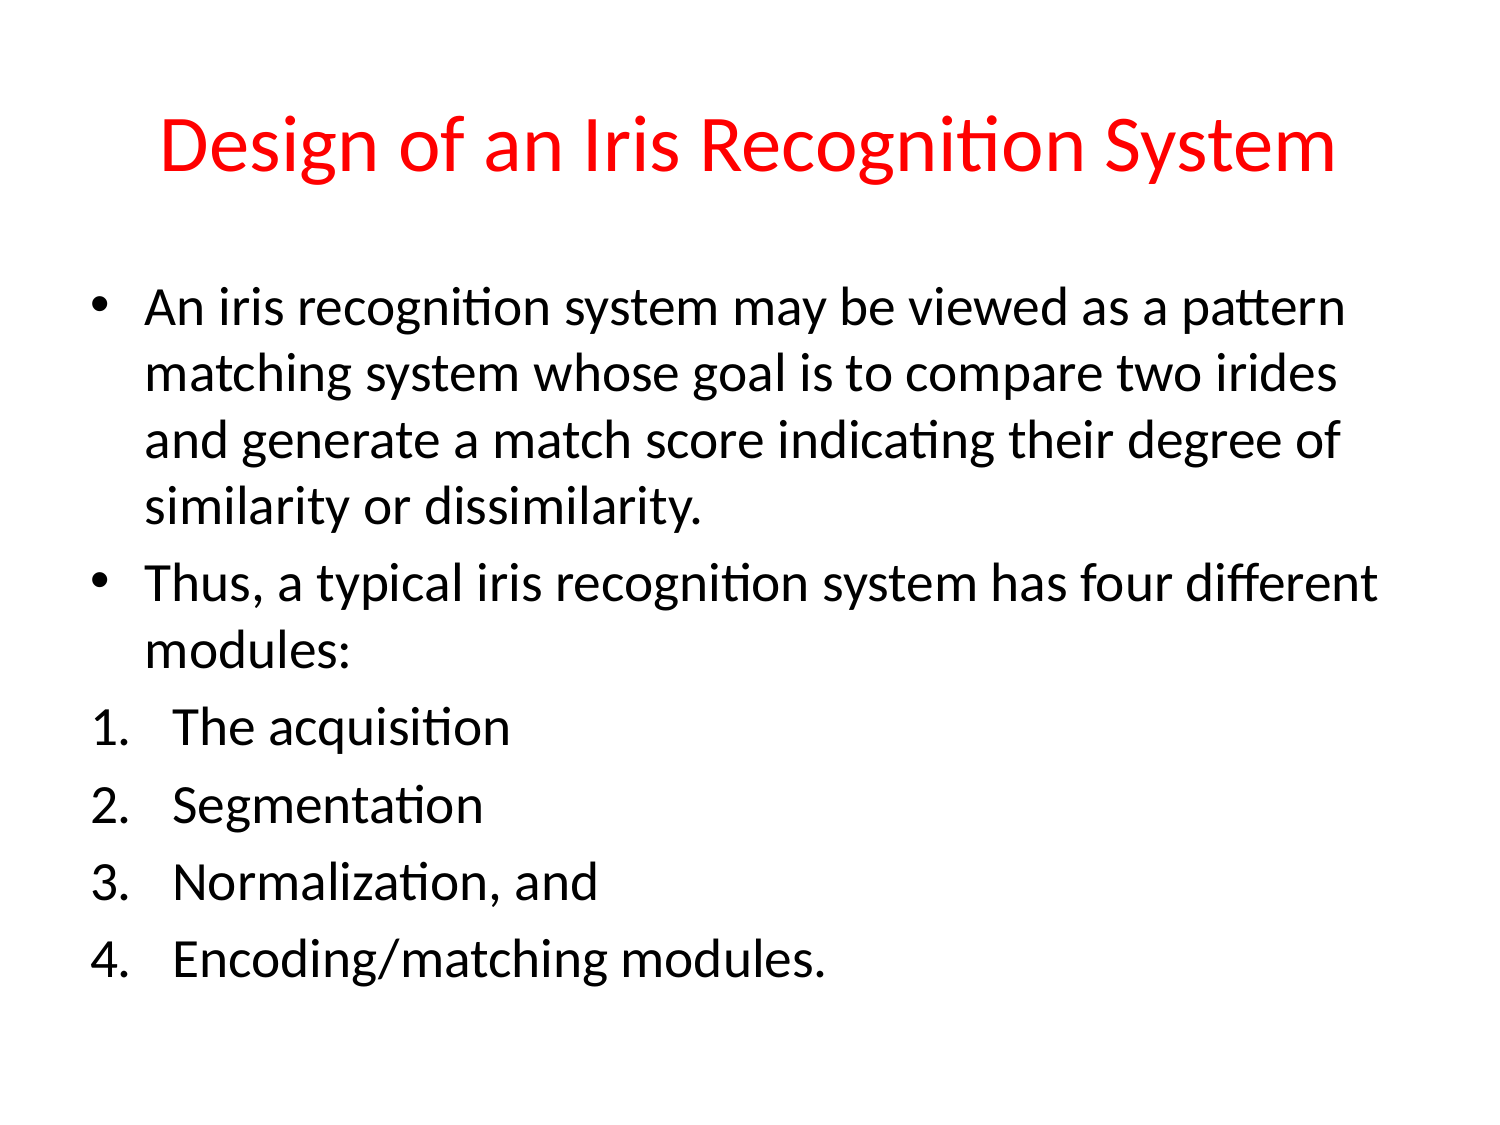

# Design of an Iris Recognition System
An iris recognition system may be viewed as a pattern matching system whose goal is to compare two irides and generate a match score indicating their degree of similarity or dissimilarity.
Thus, a typical iris recognition system has four different modules:
The acquisition
Segmentation
Normalization, and
Encoding/matching modules.